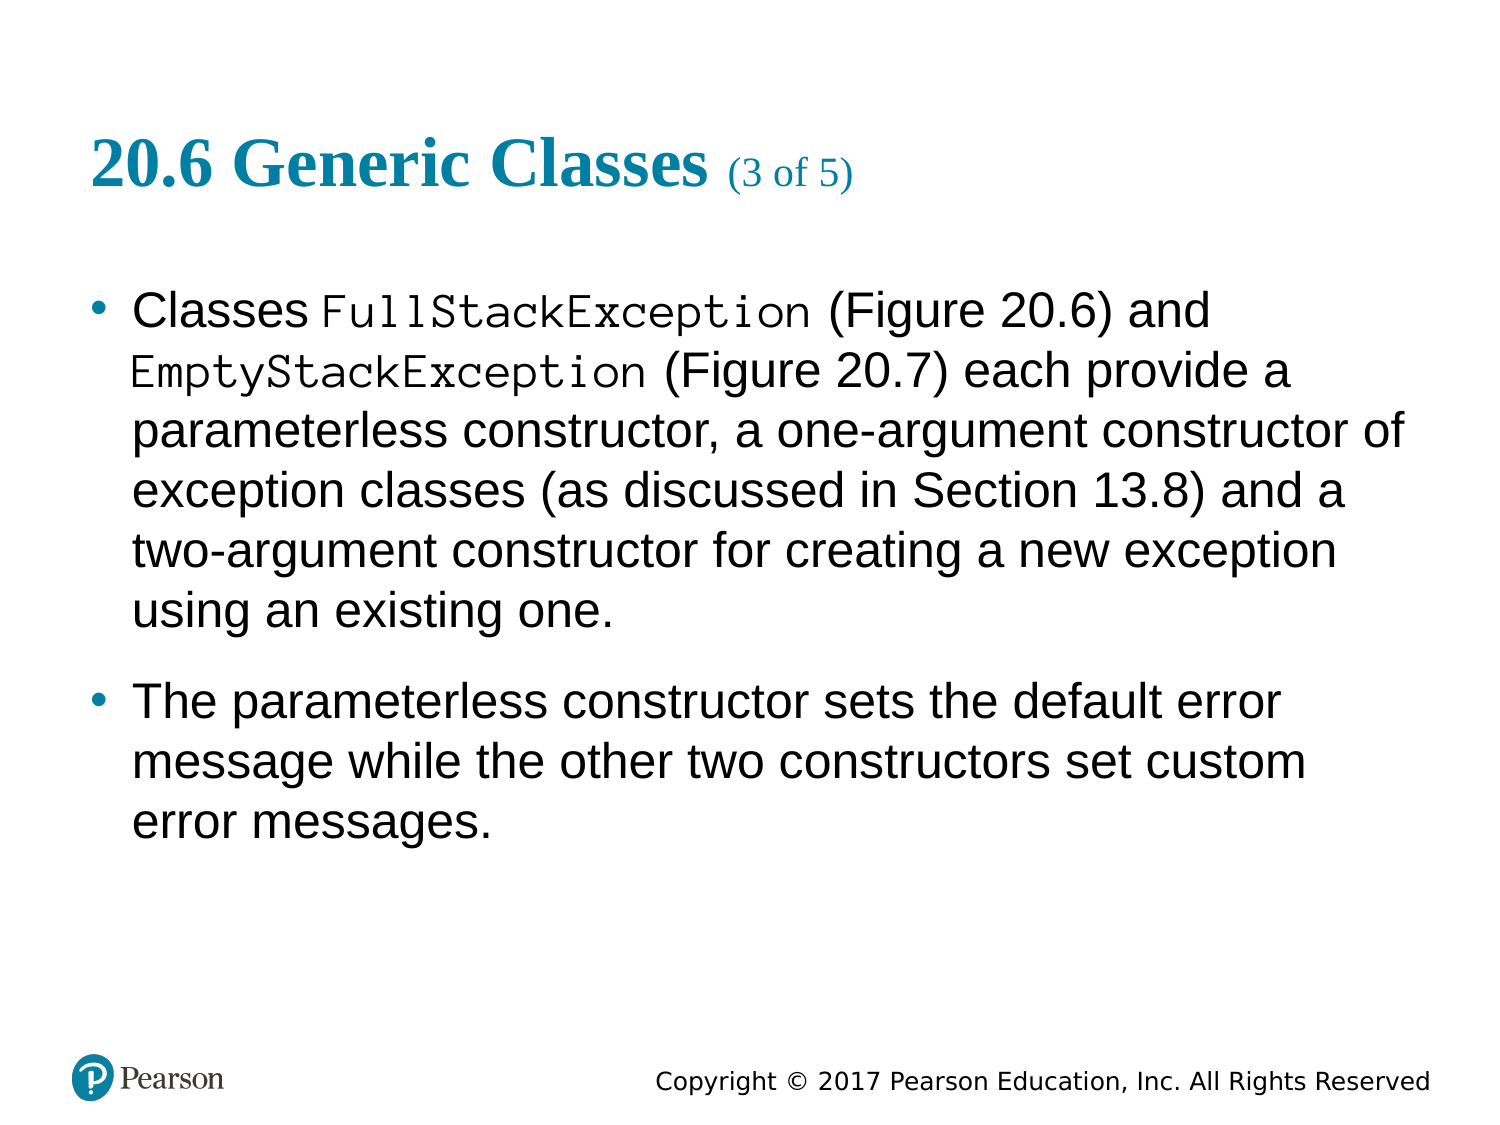

# 20.6 Generic Classes (3 of 5)
Classes FullStackException (Figure 20.6) and EmptyStackException (Figure 20.7) each provide a parameterless constructor, a one-argument constructor of exception classes (as discussed in Section 13.8) and a two-argument constructor for creating a new exception using an existing one.
The parameterless constructor sets the default error message while the other two constructors set custom error messages.